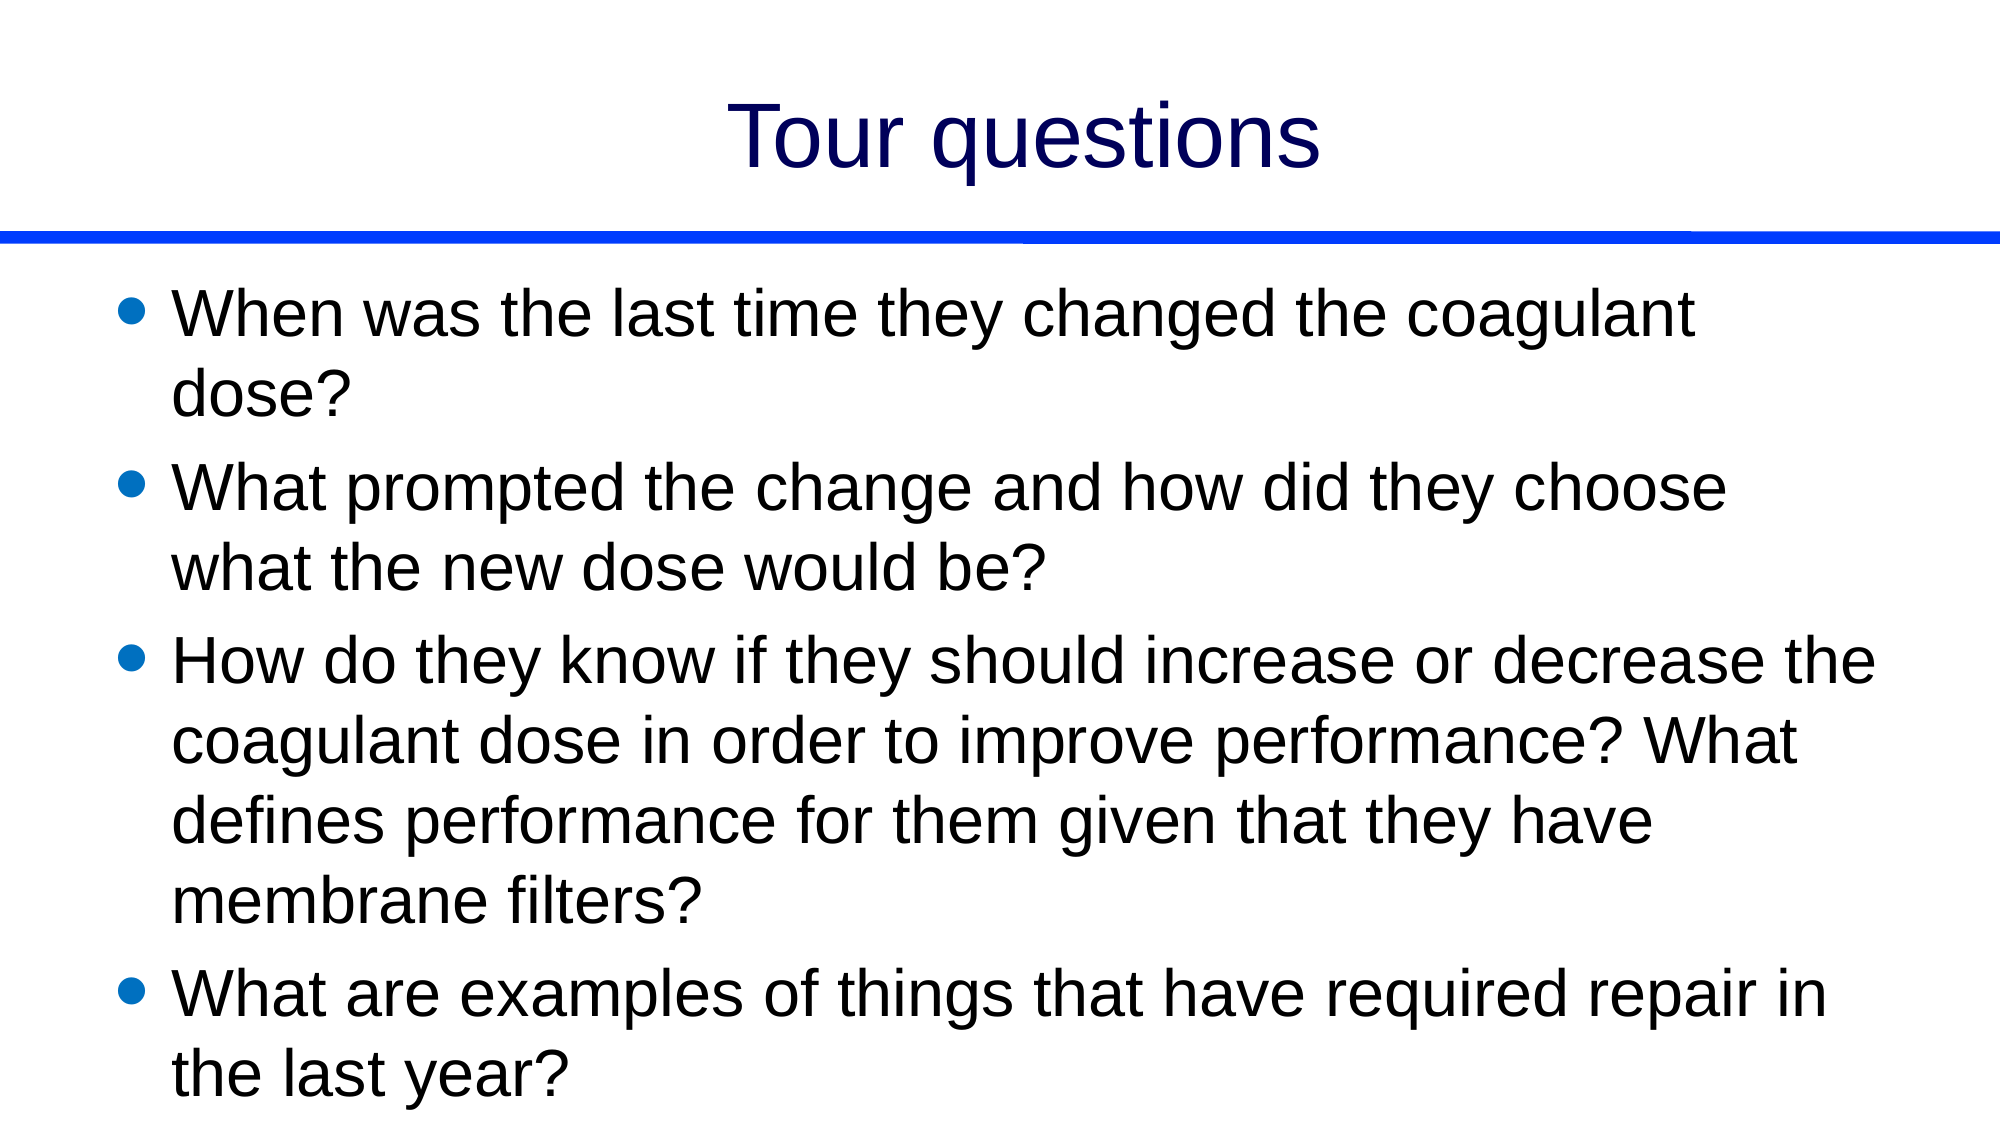

# Tour questions
When was the last time they changed the coagulant dose?
What prompted the change and how did they choose what the new dose would be?
How do they know if they should increase or decrease the coagulant dose in order to improve performance? What defines performance for them given that they have membrane filters?
What are examples of things that have required repair in the last year?
What is their favorite thing about working with this plant?